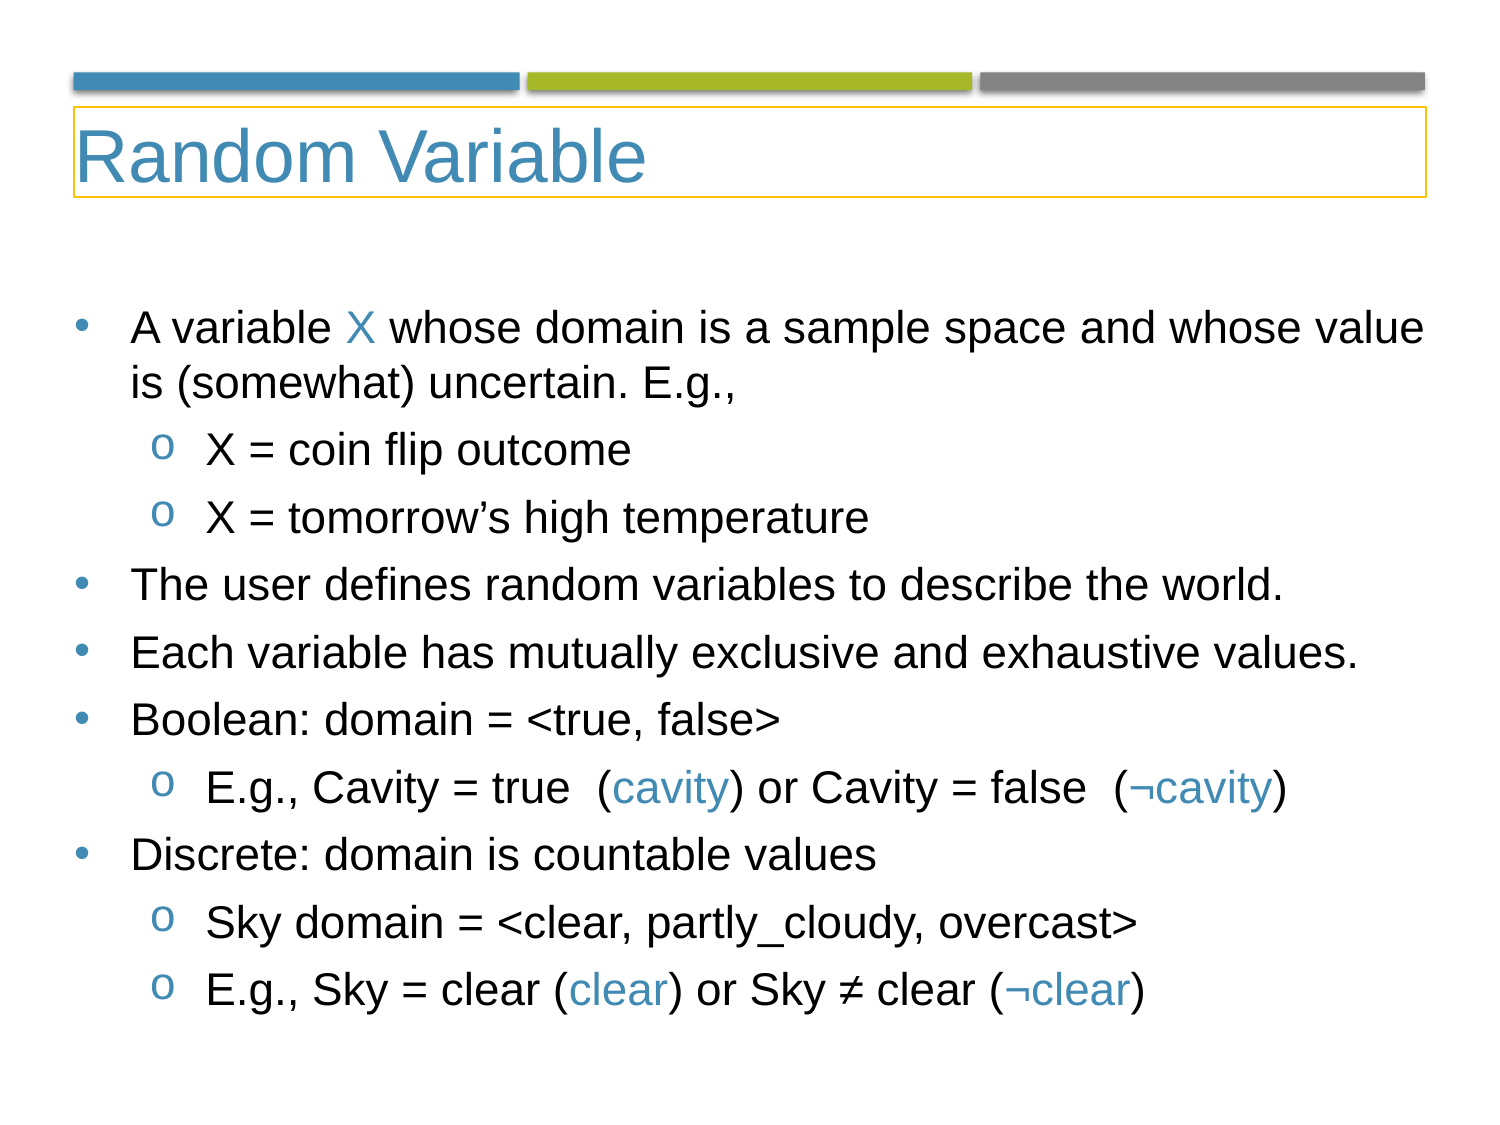

Random Variable
A variable X whose domain is a sample space and whose value is (somewhat) uncertain. E.g.,
X = coin flip outcome
X = tomorrow’s high temperature
The user defines random variables to describe the world.
Each variable has mutually exclusive and exhaustive values.
Boolean: domain = <true, false>
E.g., Cavity = true  (cavity) or Cavity = false  (¬cavity)
Discrete: domain is countable values
Sky domain = <clear, partly_cloudy, overcast>
E.g., Sky = clear (clear) or Sky ≠ clear (¬clear)